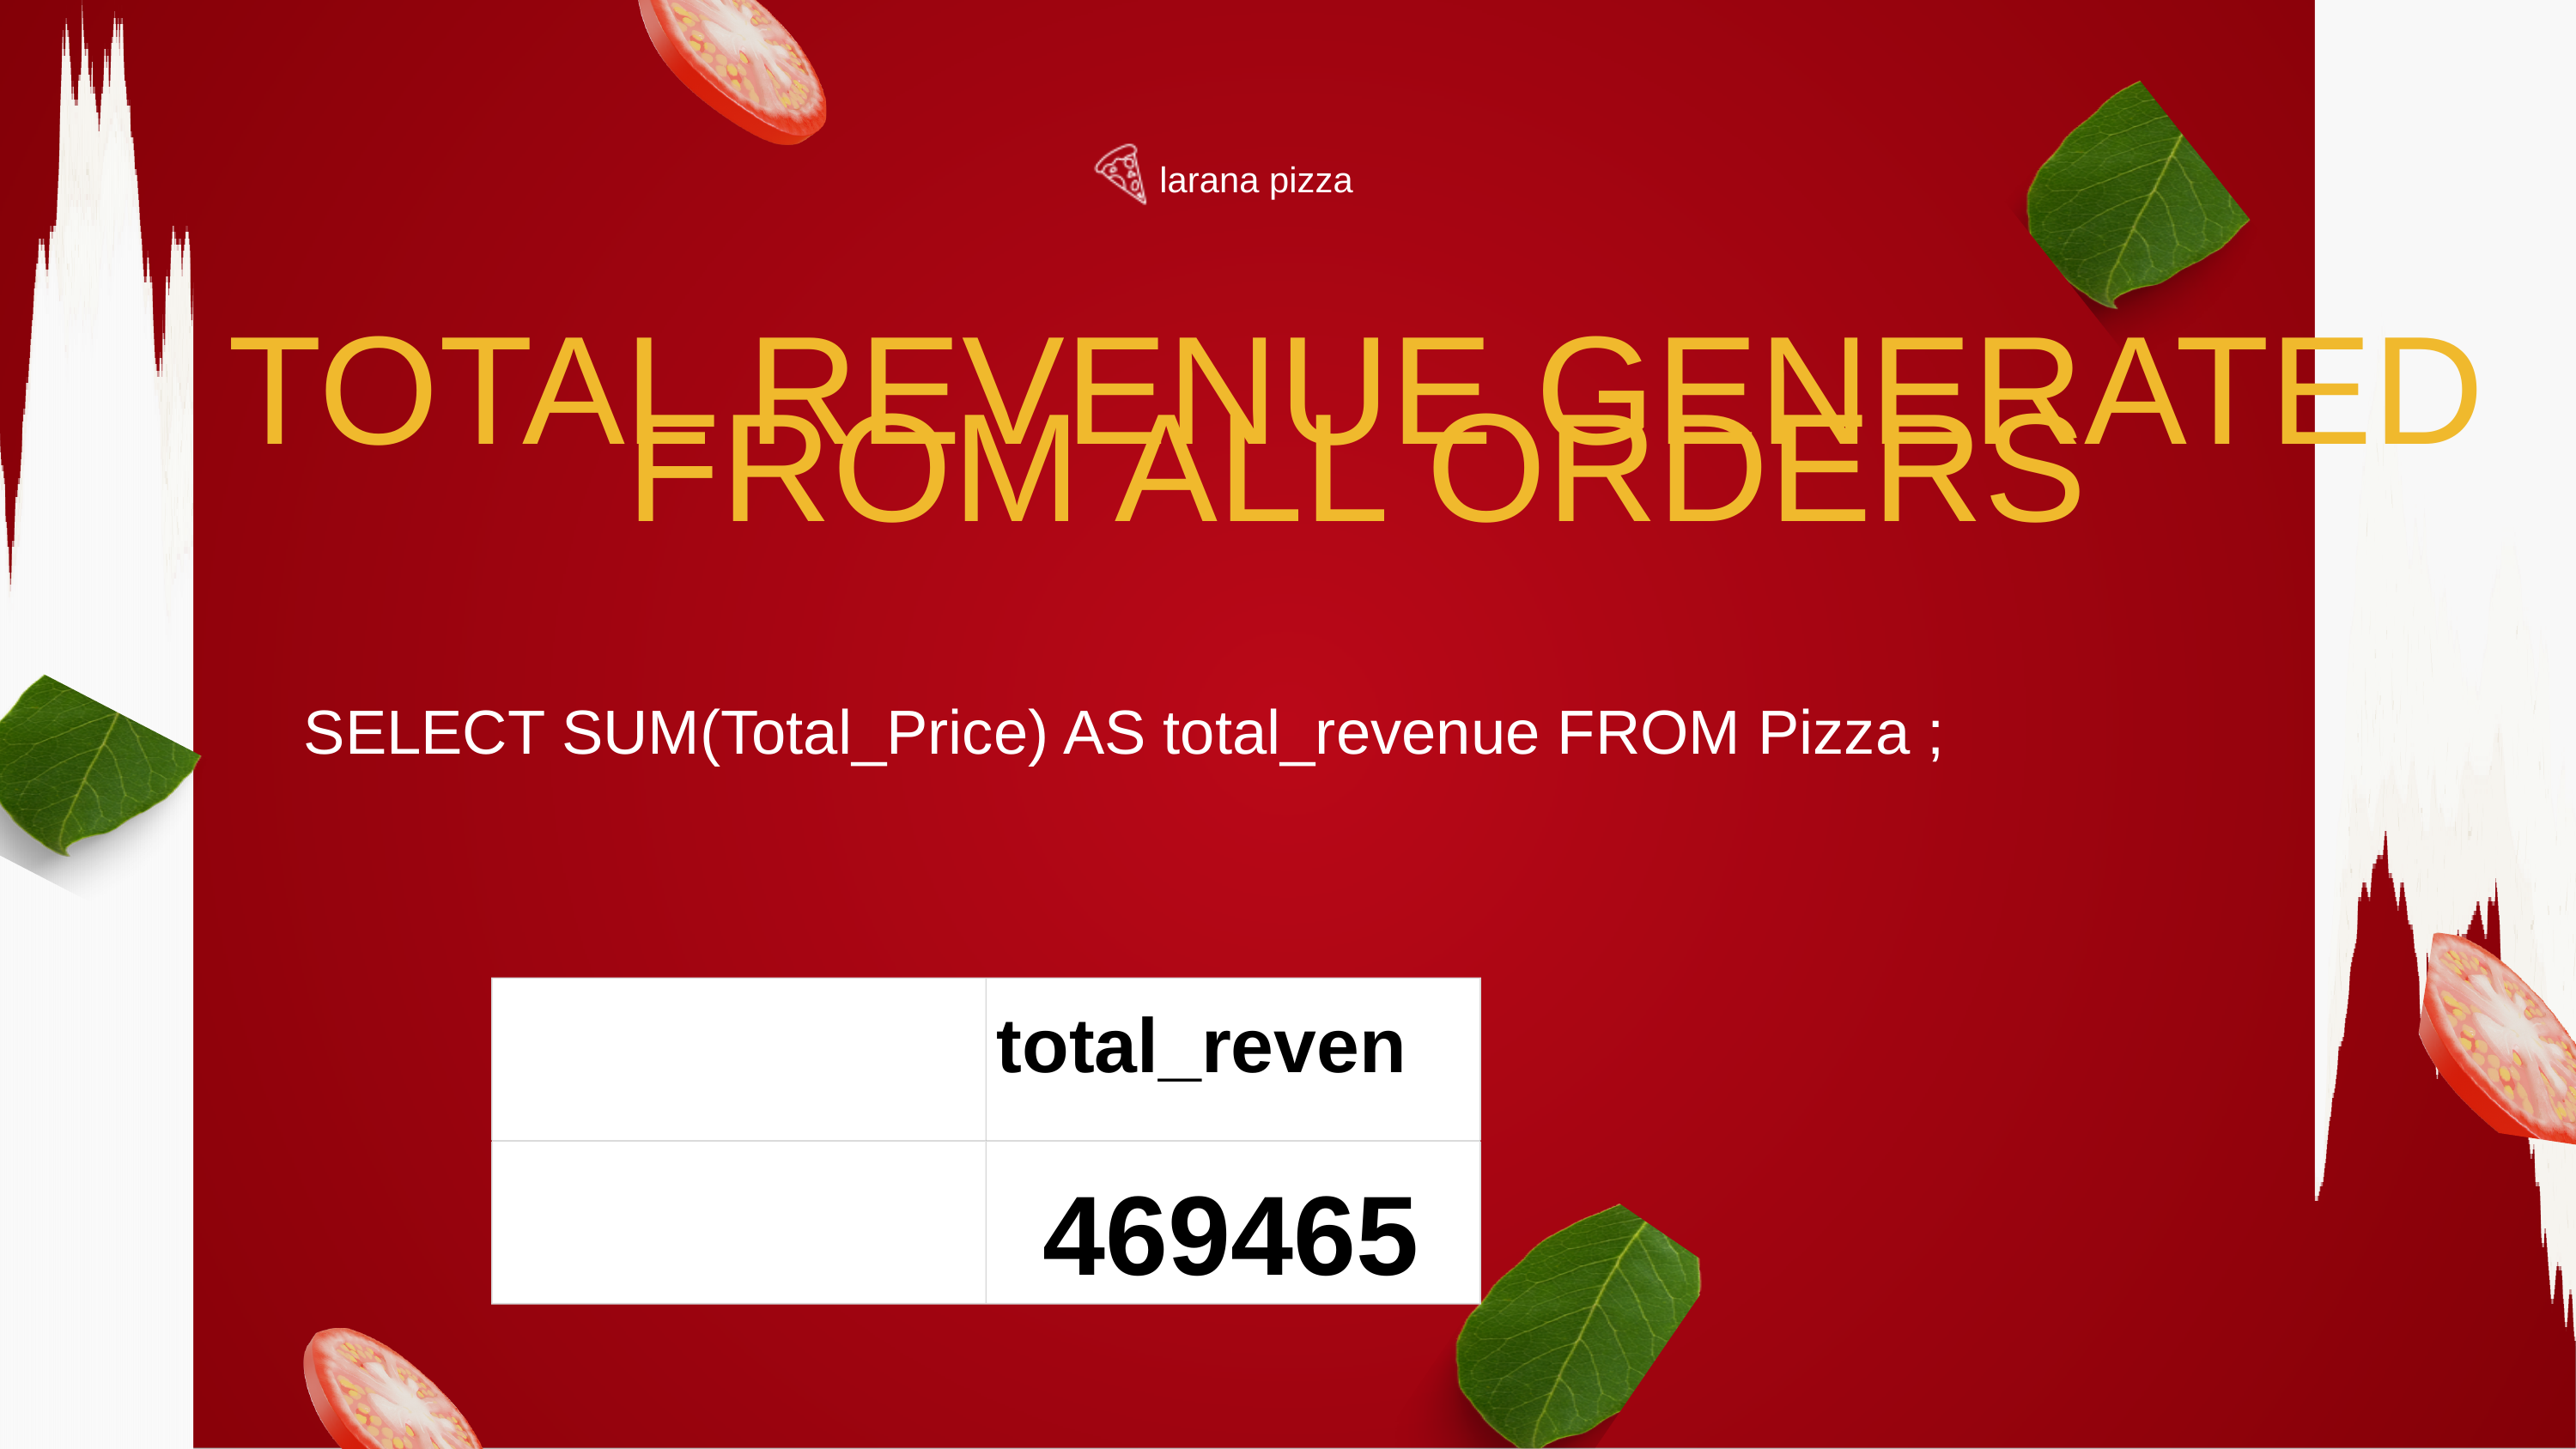

larana pizza

TOTAL REVENUE GENERATED
FROM ALL ORDERS

SELECT SUM(Total_Price) AS total_revenue FROM Pizza ;

total_reven
469465